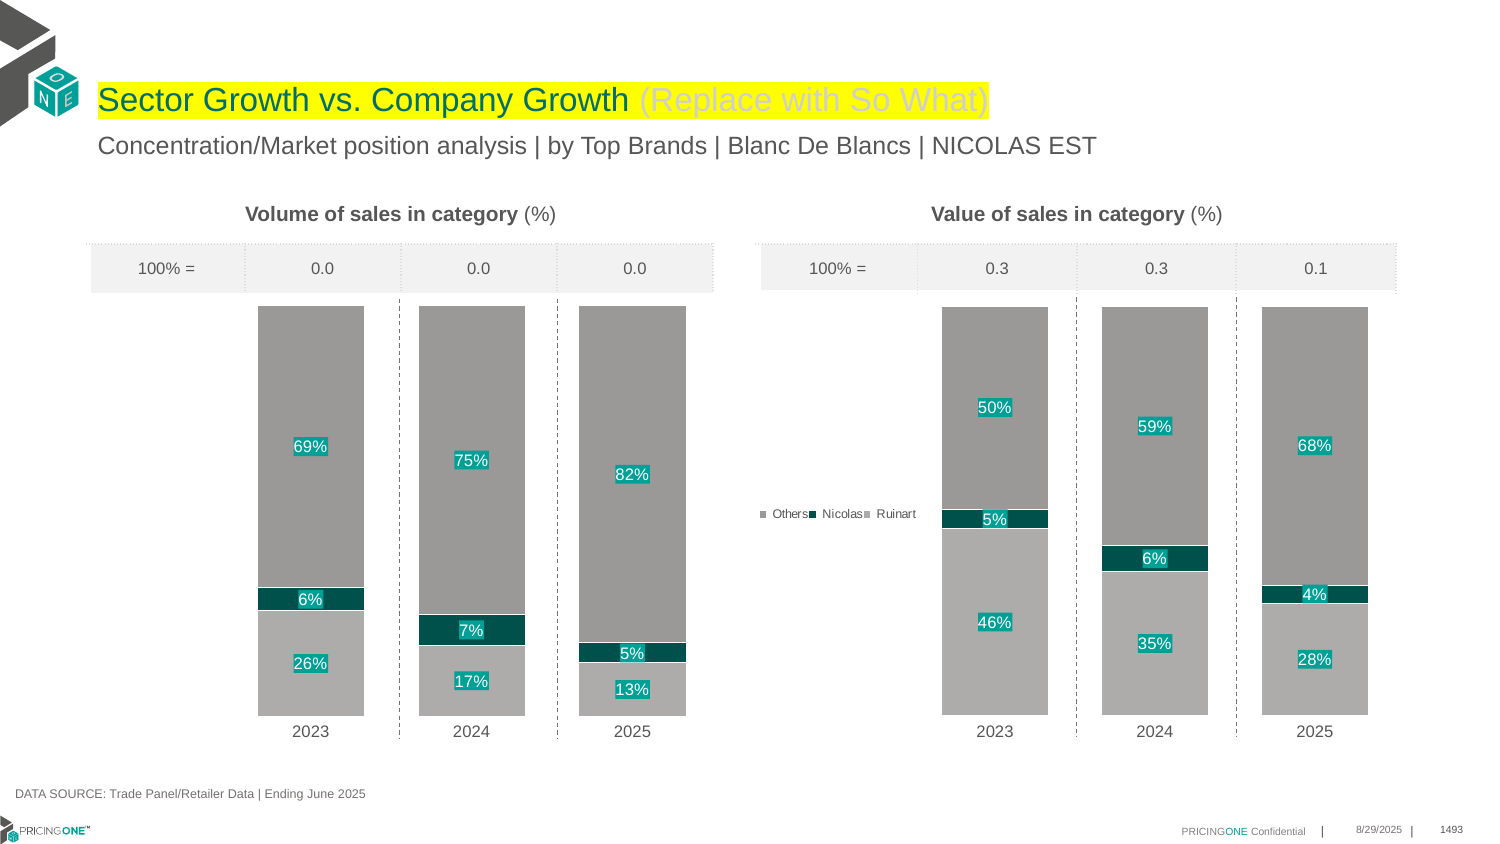

# Sector Growth vs. Company Growth (Replace with So What)
Concentration/Market position analysis | by Top Brands | Blanc De Blancs | NICOLAS EST
| Volume of sales in category (%) |  |  |  |
| --- | --- | --- | --- |
| 100% = | 0.0 | 0.0 | 0.0 |
| Value of sales in category (%) |  |  |  |
| --- | --- | --- | --- |
| 100% = | 0.3 | 0.3 | 0.1 |

### Chart

| Category | Ruinart | Nicolas | Others |
|---|---|---|---|
| 2023 | 0.25691619202603744 | 0.05593978844589097 | 0.6871440195280717 |
| 2024 | 0.17331701346389228 | 0.07392900856793146 | 0.7527539779681762 |
| 2025 | 0.13029525032092426 | 0.04813863928112965 | 0.8215661103979461 |

### Chart

| Category | Ruinart | Nicolas | Others |
|---|---|---|---|
| 2023 | 0.45731793045271346 | 0.04718987252788453 | 0.49549219701940195 |
| 2024 | 0.3520212905523174 | 0.06251475907566018 | 0.5854639503720225 |
| 2025 | 0.2751398384089497 | 0.04352599958566397 | 0.6813341620053863 |
DATA SOURCE: Trade Panel/Retailer Data | Ending June 2025

8/29/2025
1493